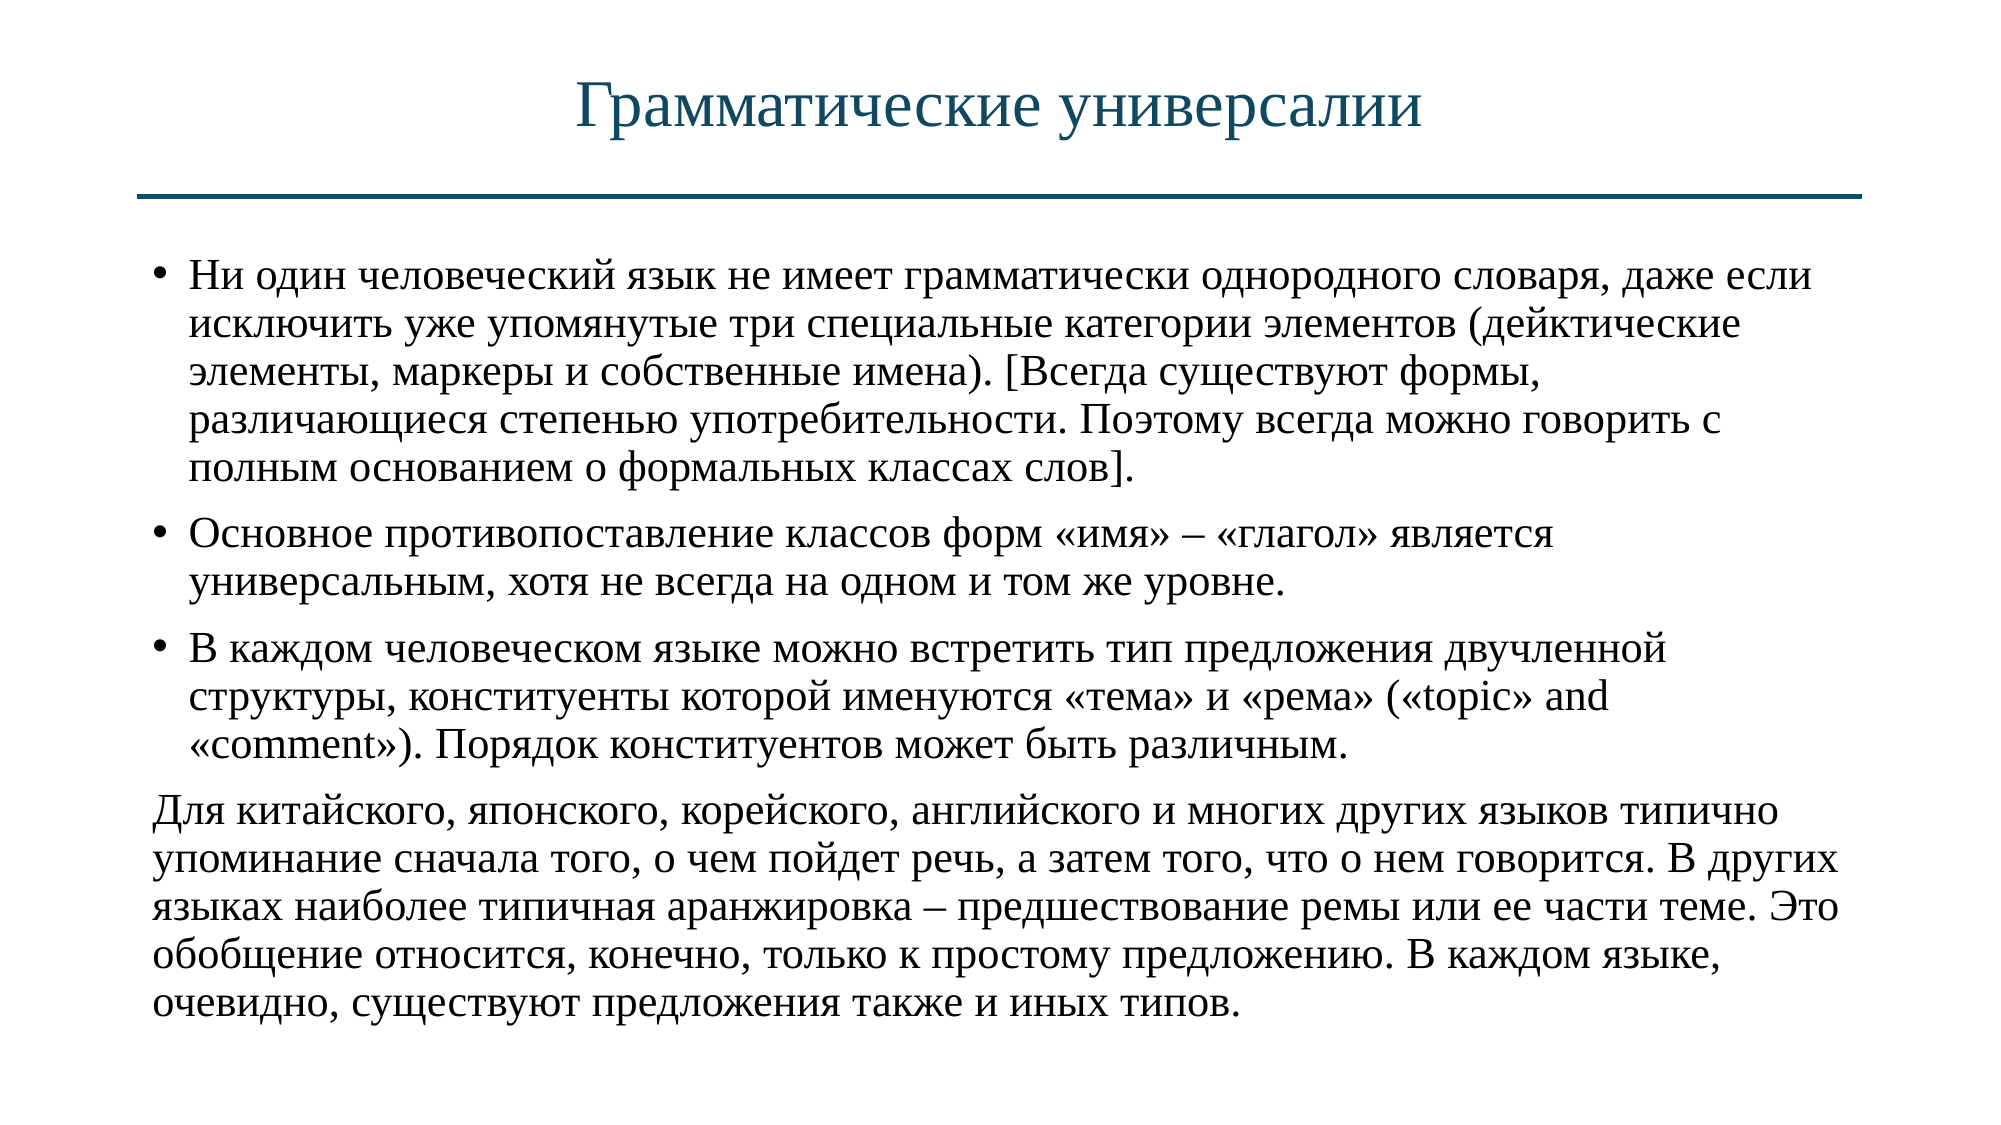

# Грамматические универсалии
Ни один человеческий язык не имеет грамматически однородного словаря, даже если исключить уже упомянутые три специальные категории элементов (дейктические элементы, маркеры и собственные имена). [Всегда существуют формы, различающиеся степенью употребительности. Поэтому всегда можно говорить с полным основанием о формальных классах слов].
Основное противопоставление классов форм «имя» – «глагол» является универсальным, хотя не всегда на одном и том же уровне.
В каждом человеческом языке можно встретить тип предложения двучленной структуры, конституенты которой именуются «тема» и «рема» («topic» and «comment»). Порядок конституентов может быть различным.
Для китайского, японского, корейского, английского и многих других языков типично упоминание сначала того, о чем пойдет речь, а затем того, что о нем говорится. В других языках наиболее типичная аранжировка – предшествование ремы или ее части теме. Это обобщение относится, конечно, только к простому предложению. В каждом языке, очевидно, существуют предложения также и иных типов.